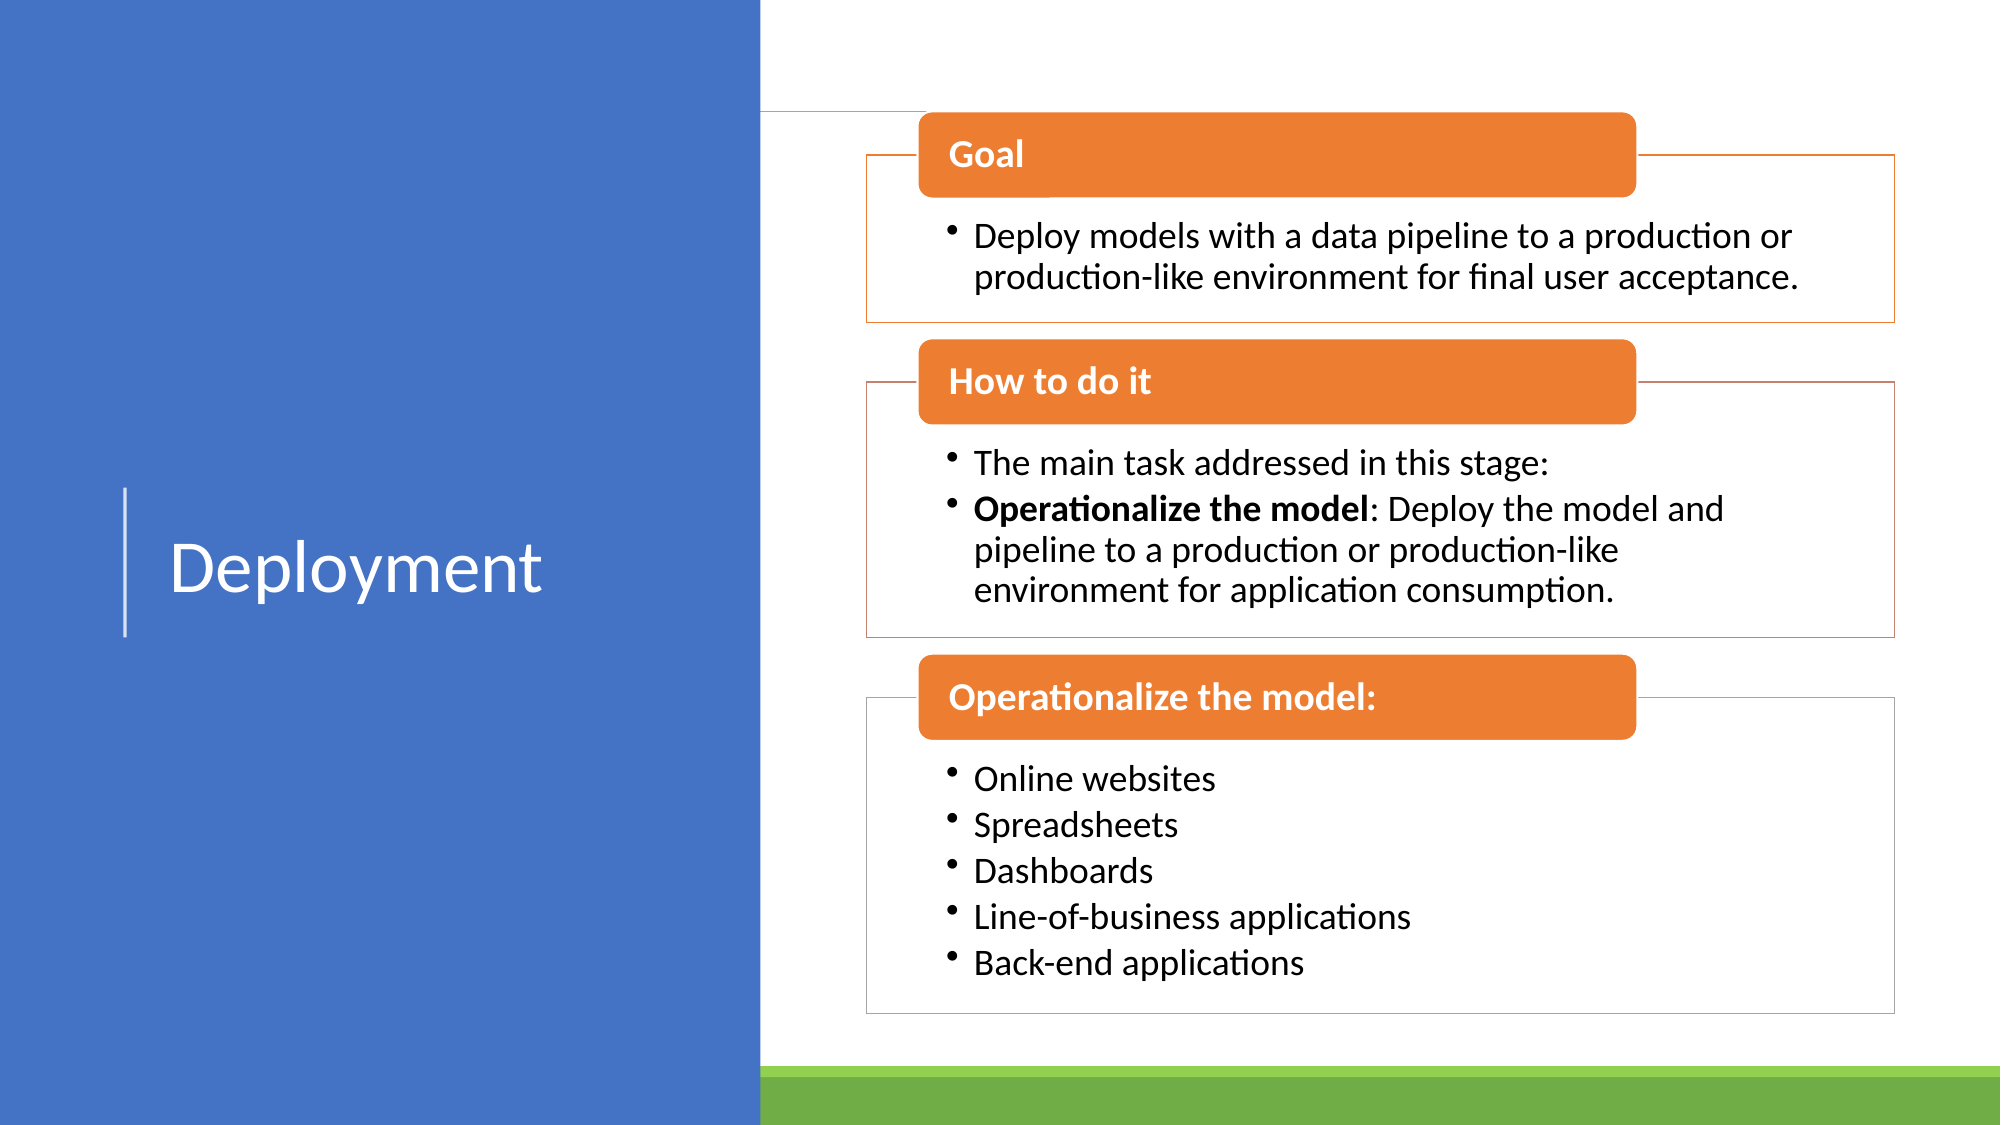

Deploy models with a data pipeline to a production or production-like environment for final user acceptance.
Goal
The main task addressed in this stage:
Operationalize the model: Deploy the model and pipeline to a production or production-like environment for application consumption.
How to do it
Online websites
Spreadsheets
Dashboards
Line-of-business applications
Back-end applications
Operationalize the model:
# Deployment